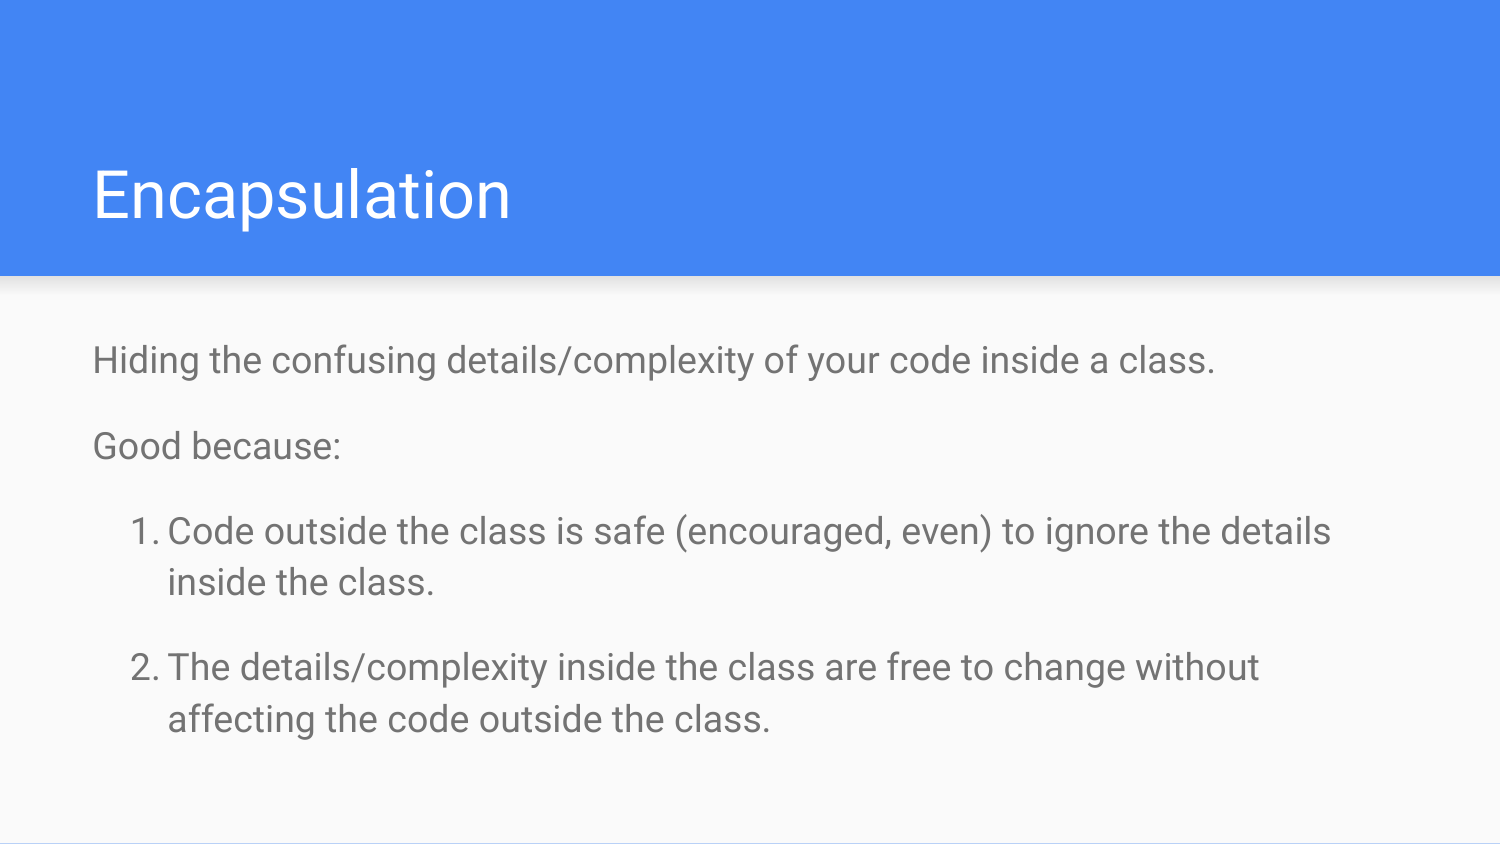

# Encapsulation
Hiding the confusing details/complexity of your code inside a class.
Good because:
Code outside the class is safe (encouraged, even) to ignore the details inside the class.
The details/complexity inside the class are free to change without affecting the code outside the class.